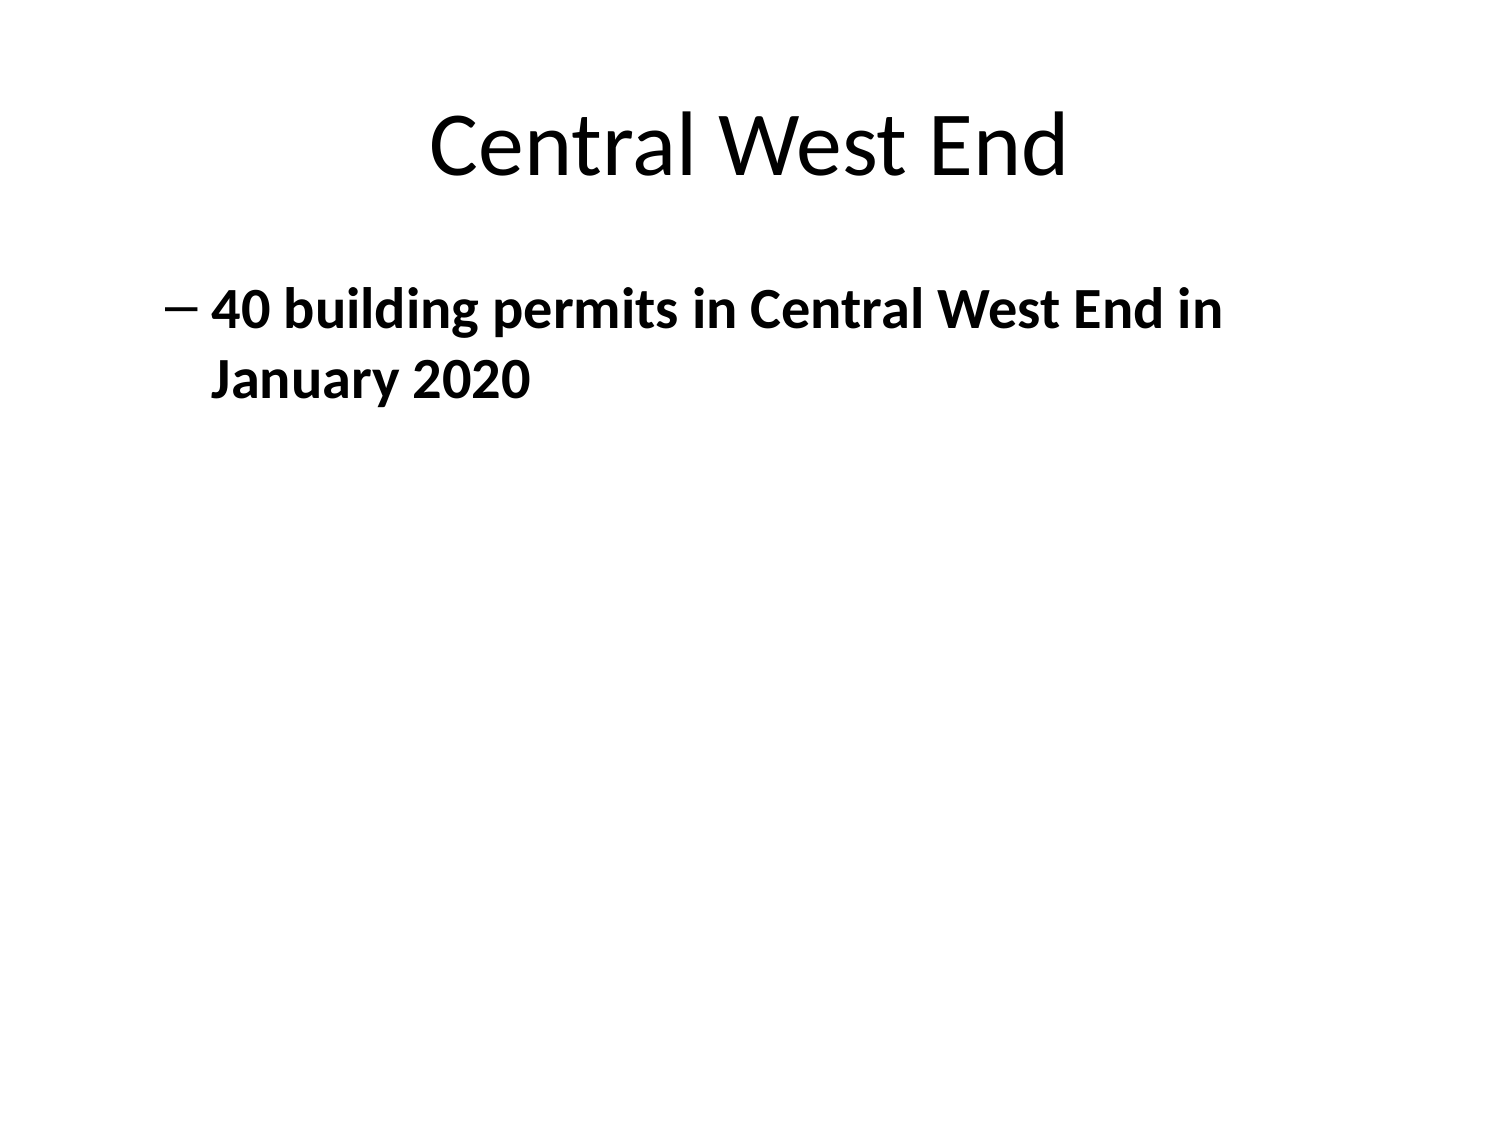

# Central West End
40 building permits in Central West End in January 2020